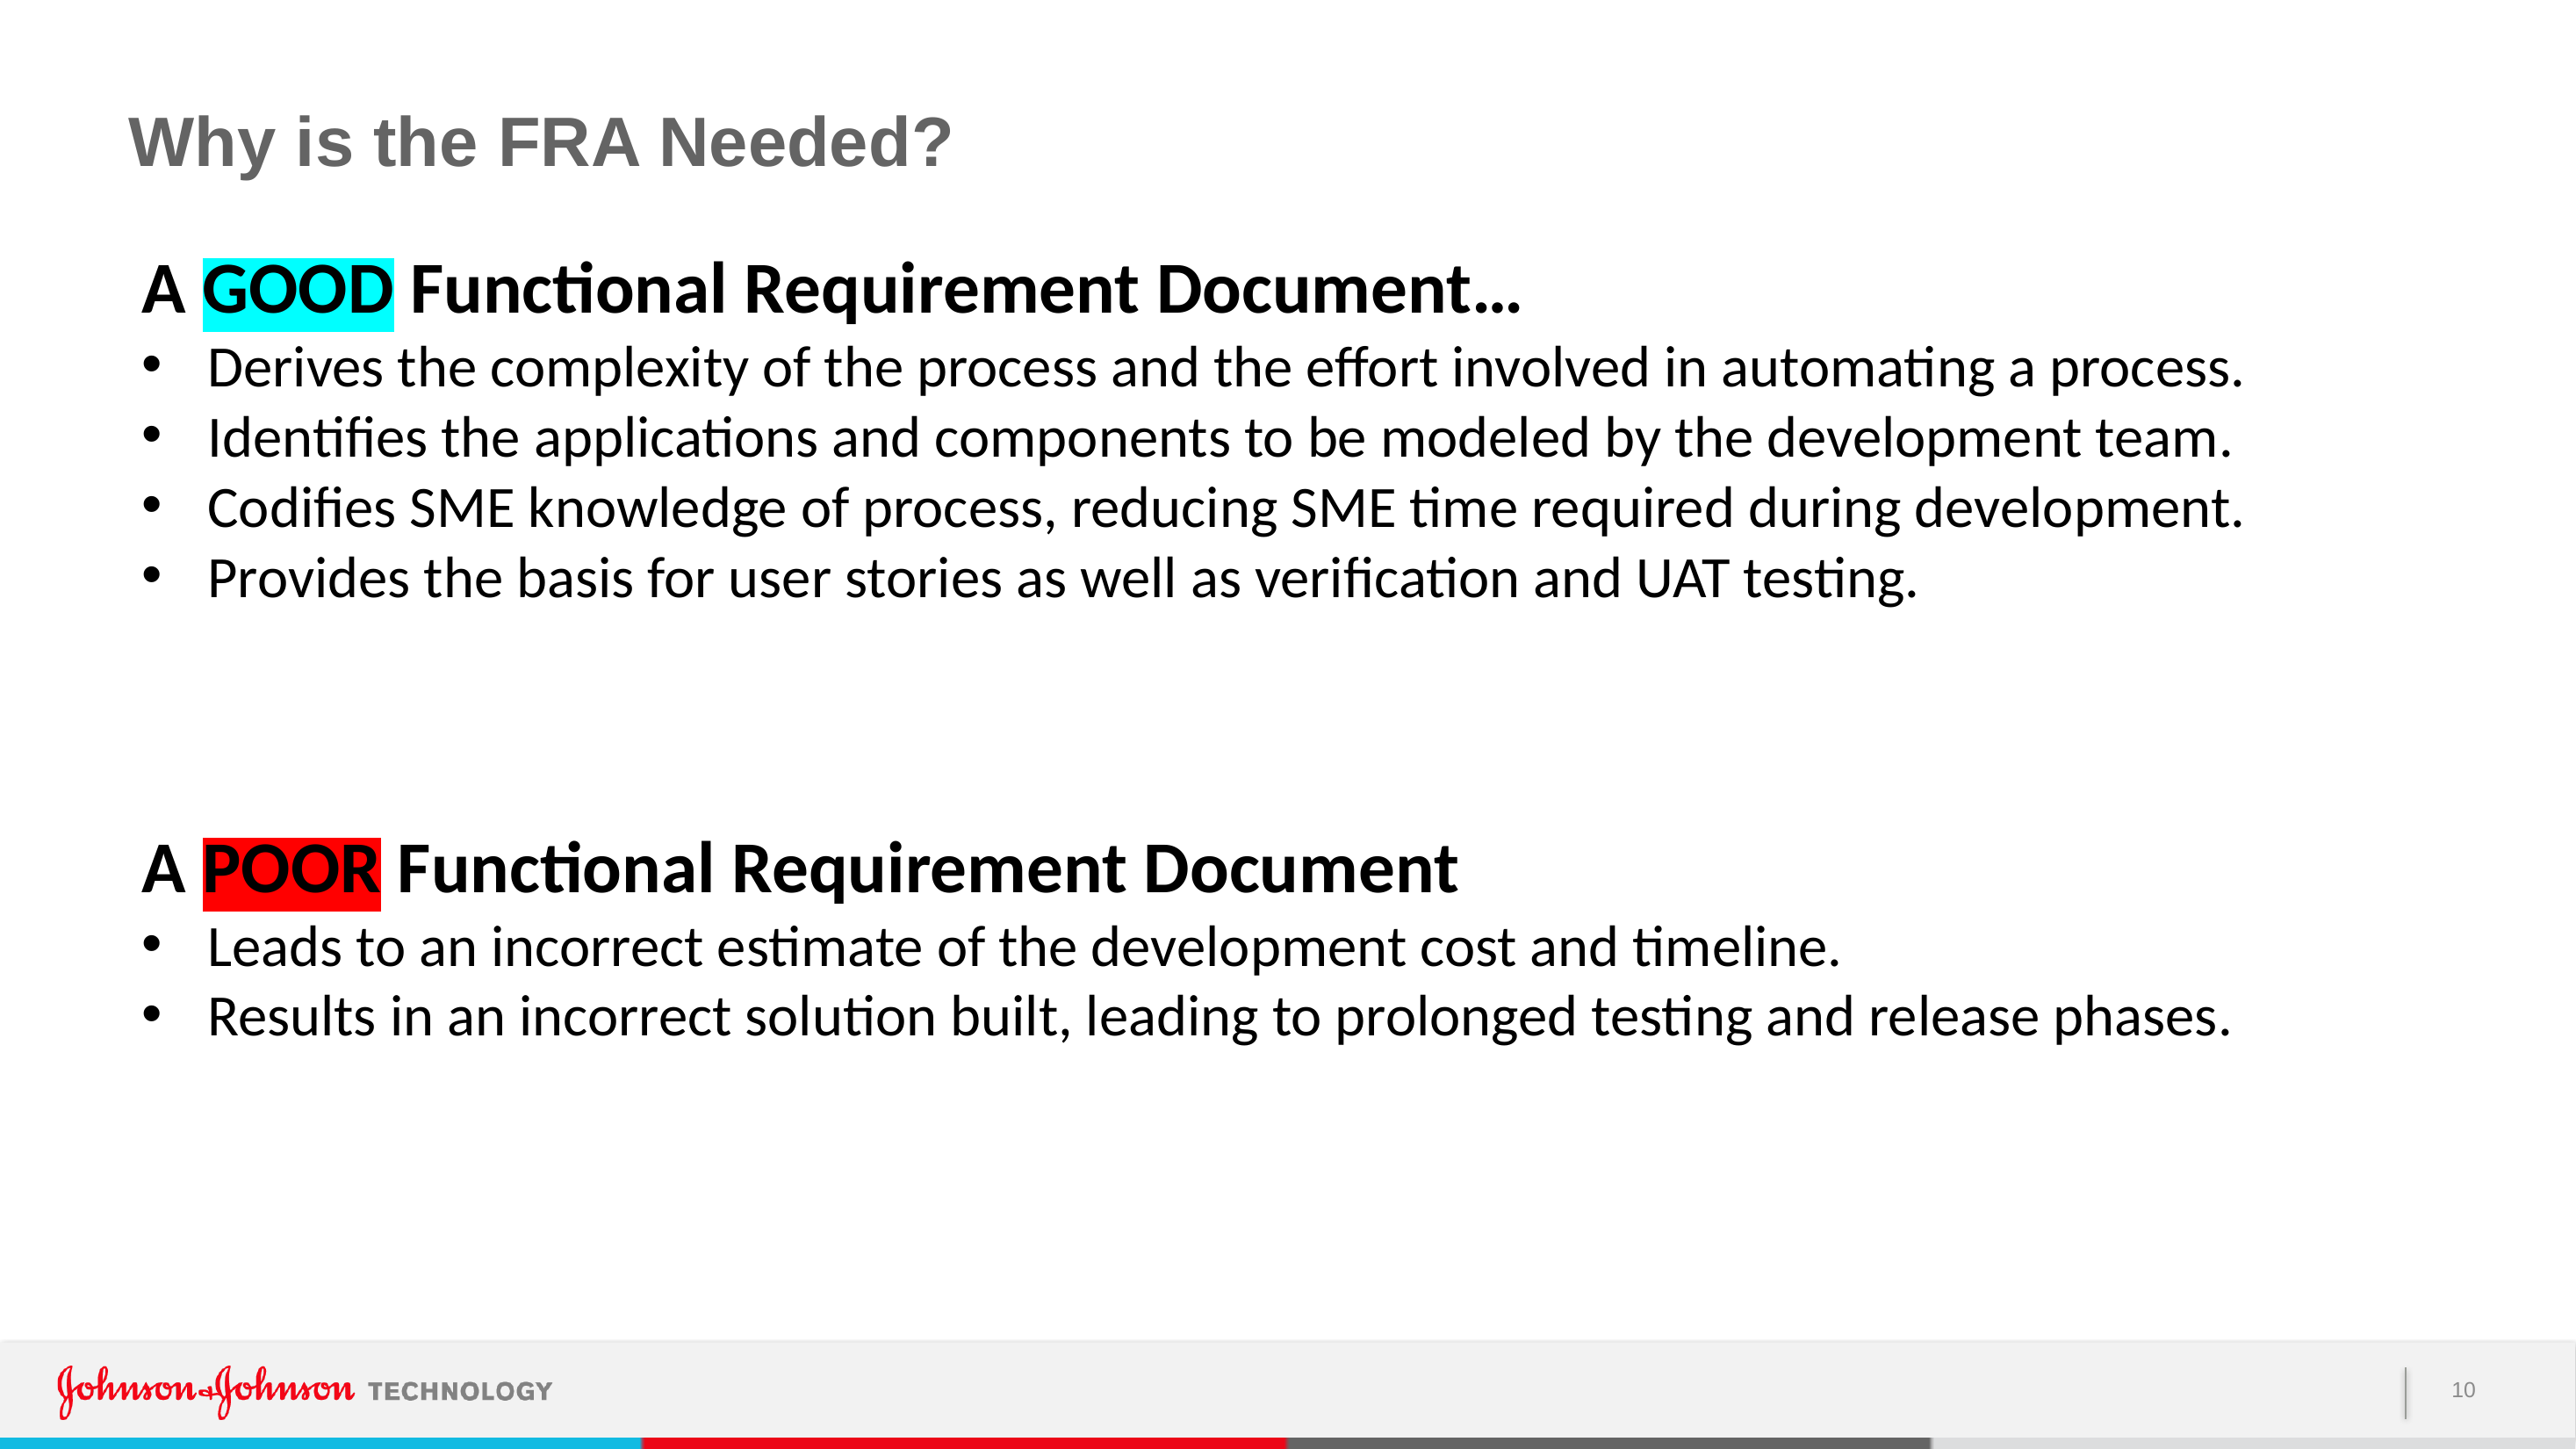

# Why is the FRA Needed?
A GOOD Functional Requirement Document…
Derives the complexity of the process and the effort involved in automating a process.
Identifies the applications and components to be modeled by the development team.
Codifies SME knowledge of process, reducing SME time required during development.
Provides the basis for user stories as well as verification and UAT testing.

A POOR Functional Requirement Document
Leads to an incorrect estimate of the development cost and timeline.
Results in an incorrect solution built, leading to prolonged testing and release phases.

10